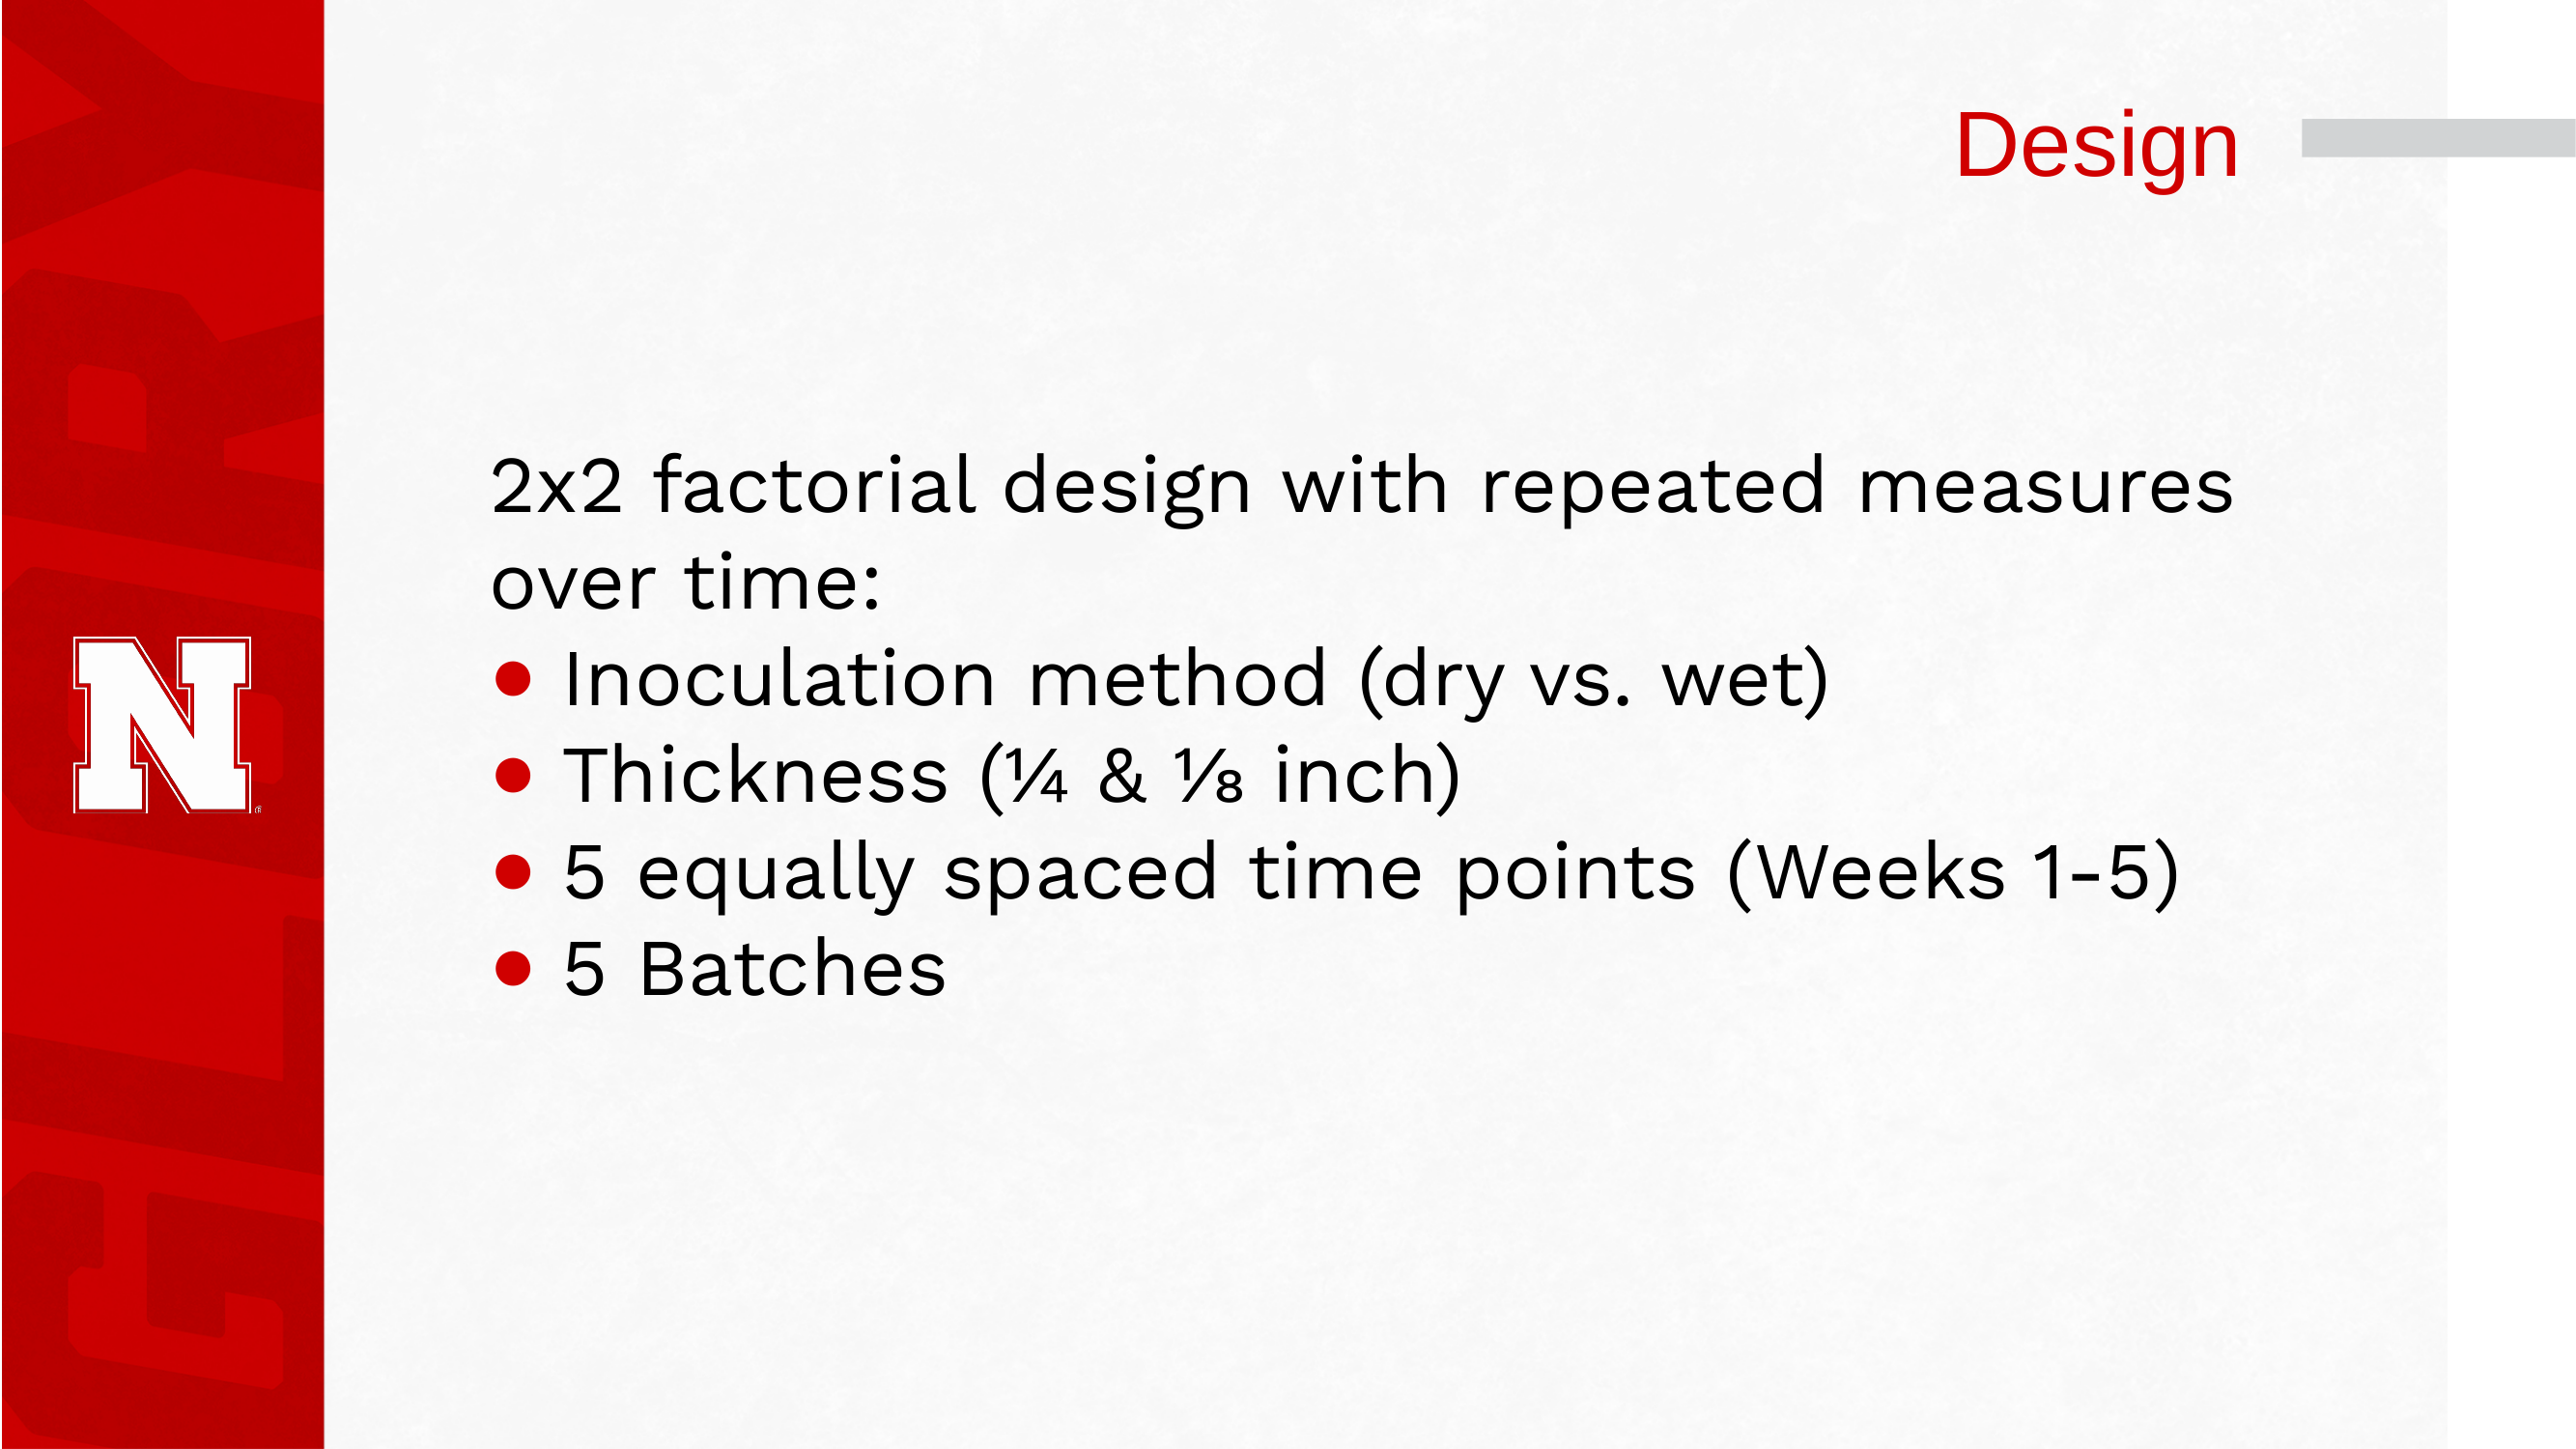

# Design
2x2 factorial design with repeated measures over time:
Inoculation method (dry vs. wet)
Thickness (¼ & ⅛ inch)
5 equally spaced time points (Weeks 1-5)
5 Batches